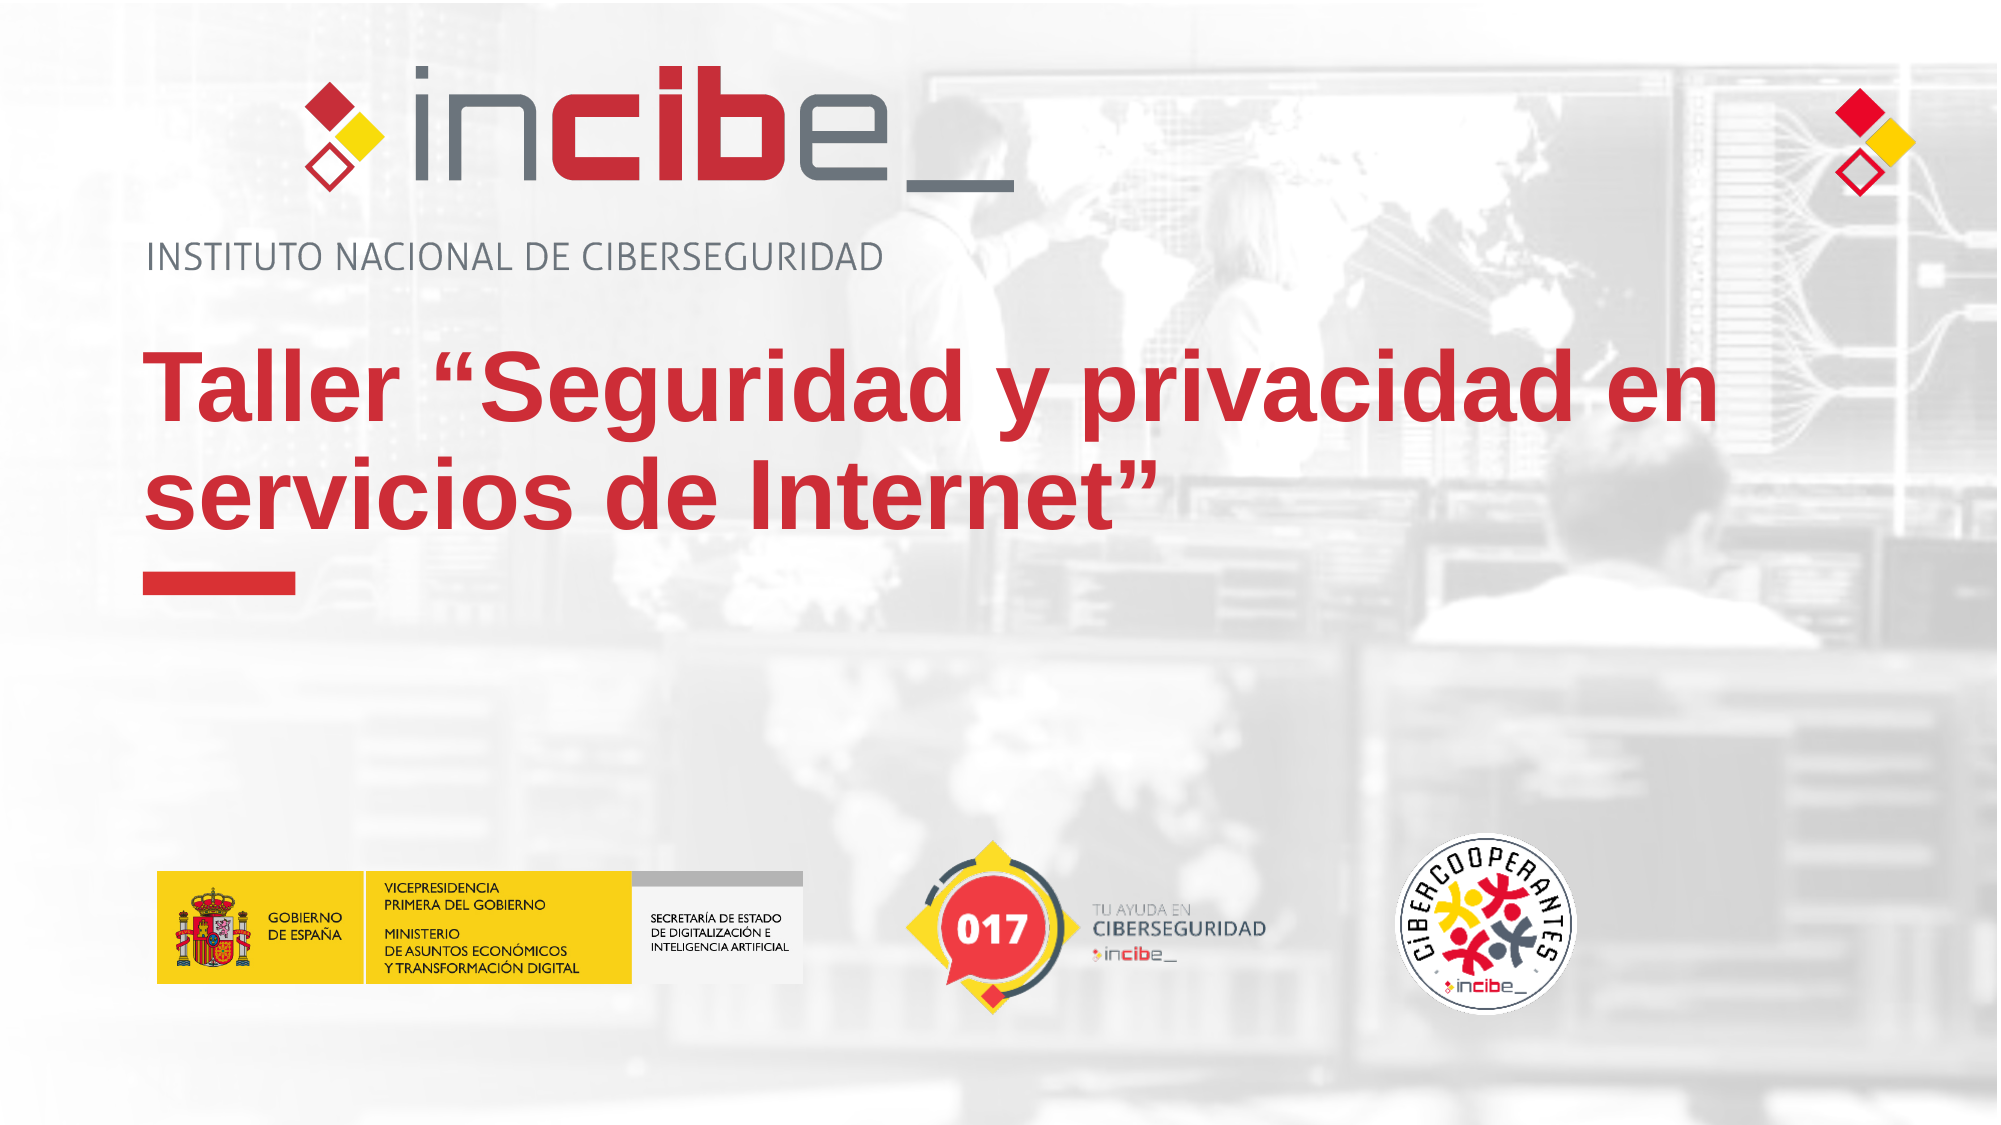

Taller “Seguridad y privacidad en servicios de Internet”